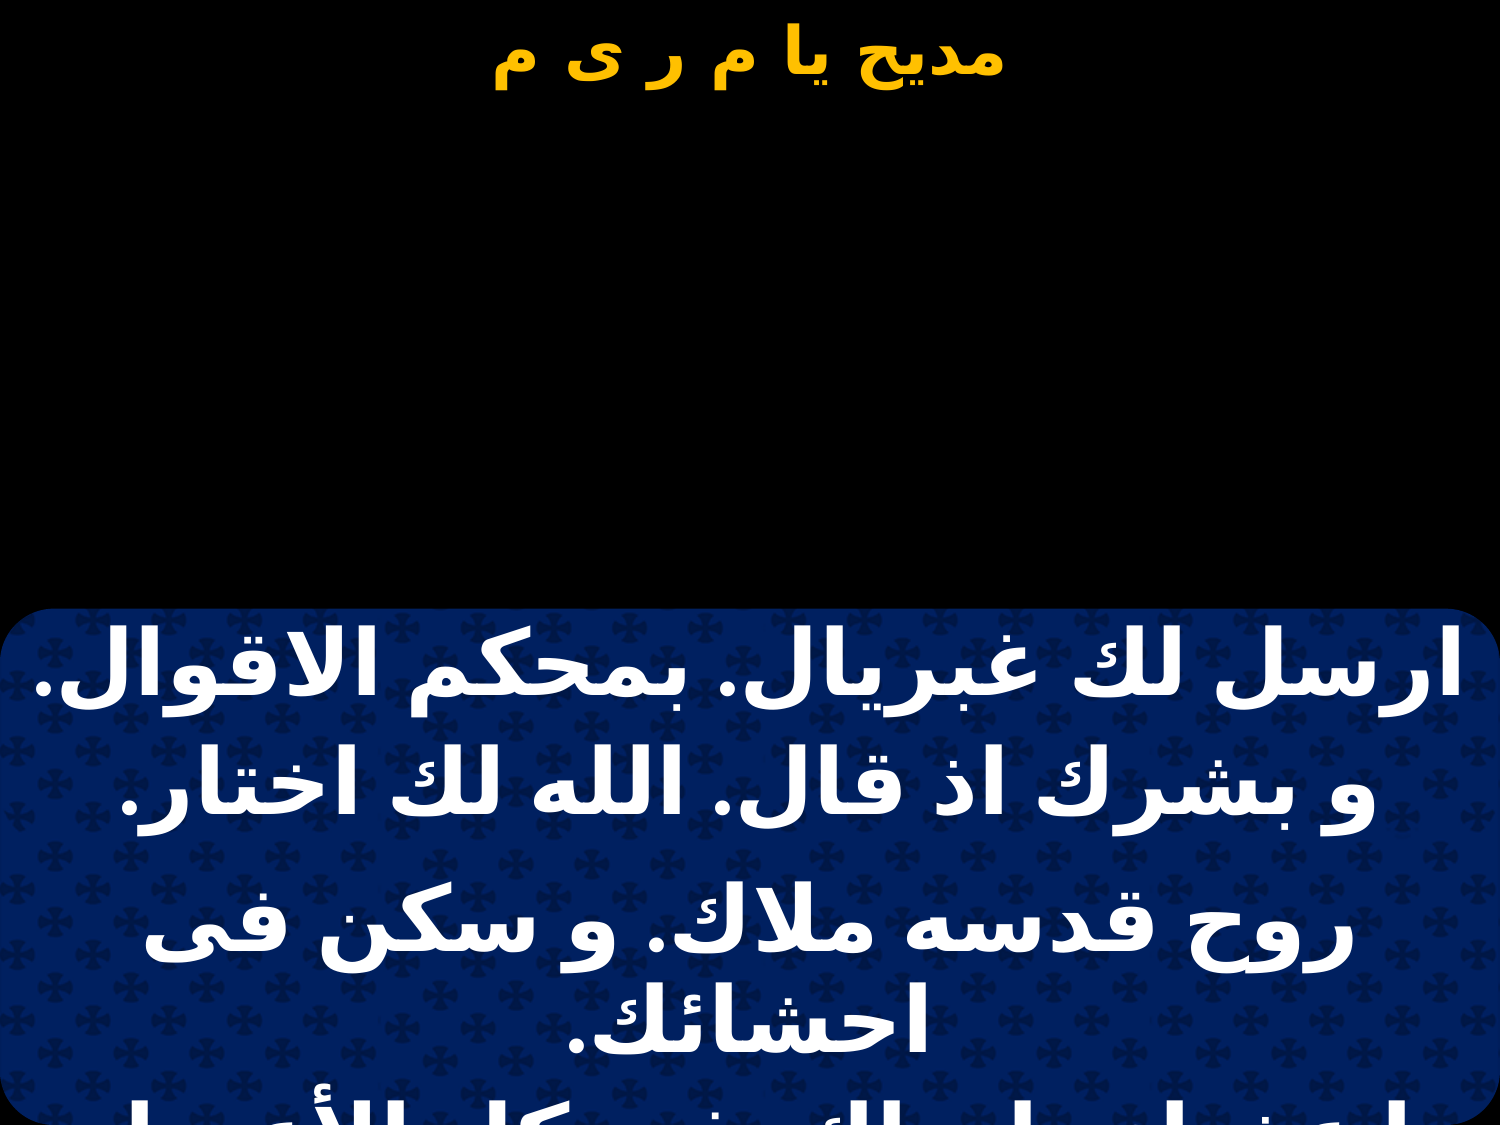

#
| ارسل لك غبريال. بمحكم الاقوال. |
| --- |
| و بشرك اذ قال. الله لك اختار. |
|  |
| روح قدسه ملاك. و سكن فى احشائك. |
| يا عذراء طوباك. فى كل الأعصار. |